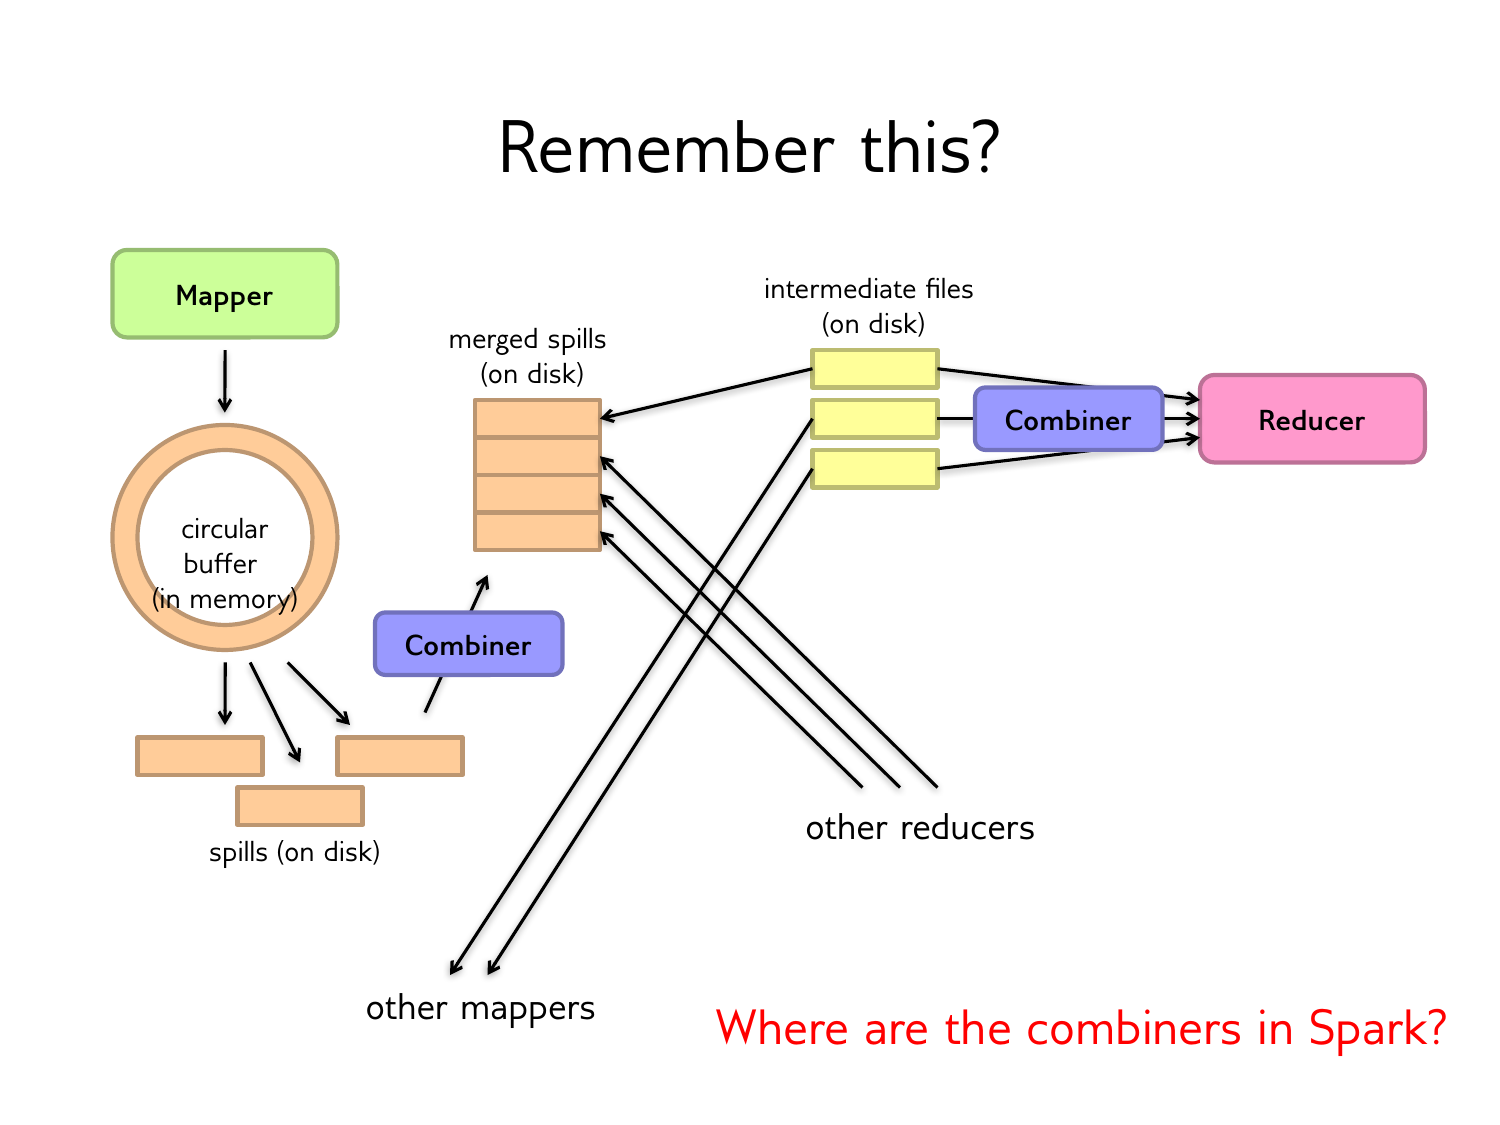

Remember this?
Mapper
intermediate files
(on disk)
merged spills
(on disk)

Reducer
Combiner

circular buffer
(in memory)

Combiner

other reducers
spills (on disk)
other mappers
Where are the combiners in Spark?